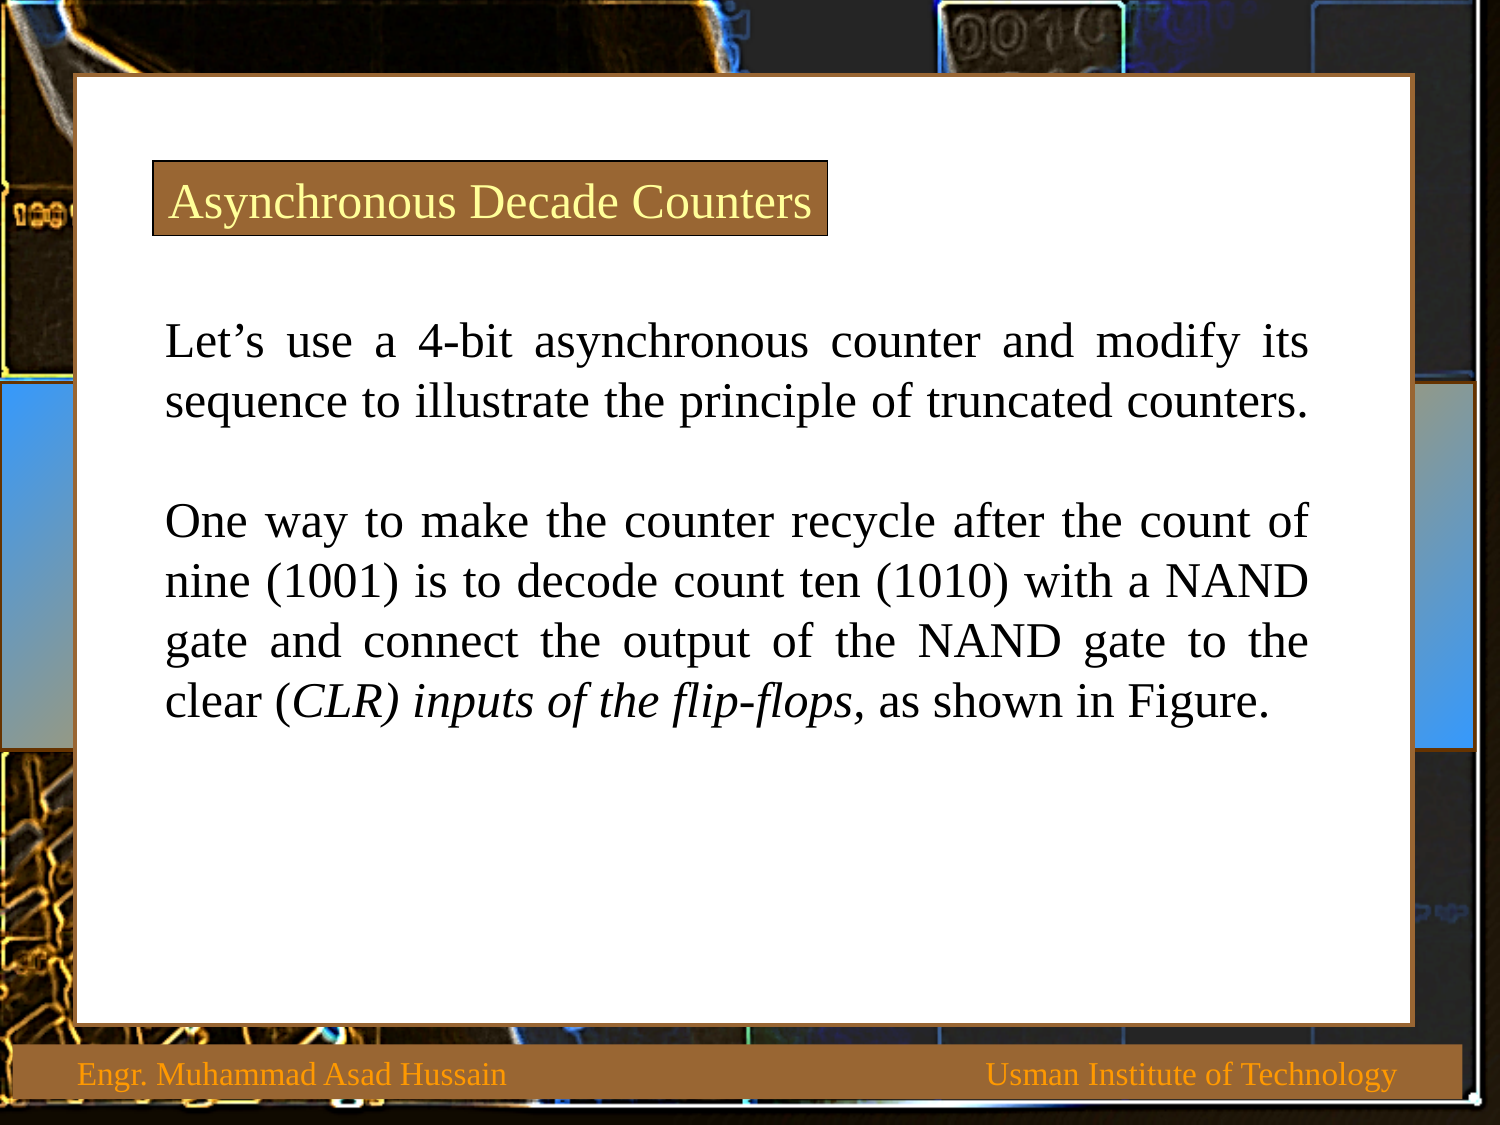

Asynchronous Decade Counters
Let’s use a 4-bit asynchronous counter and modify its sequence to illustrate the principle of truncated counters.

One way to make the counter recycle after the count of nine (1001) is to decode count ten (1010) with a NAND gate and connect the output of the NAND gate to the clear (CLR) inputs of the flip-flops, as shown in Figure.
      Engr. Muhammad Asad Hussain                                                          Usman Institute of Technology